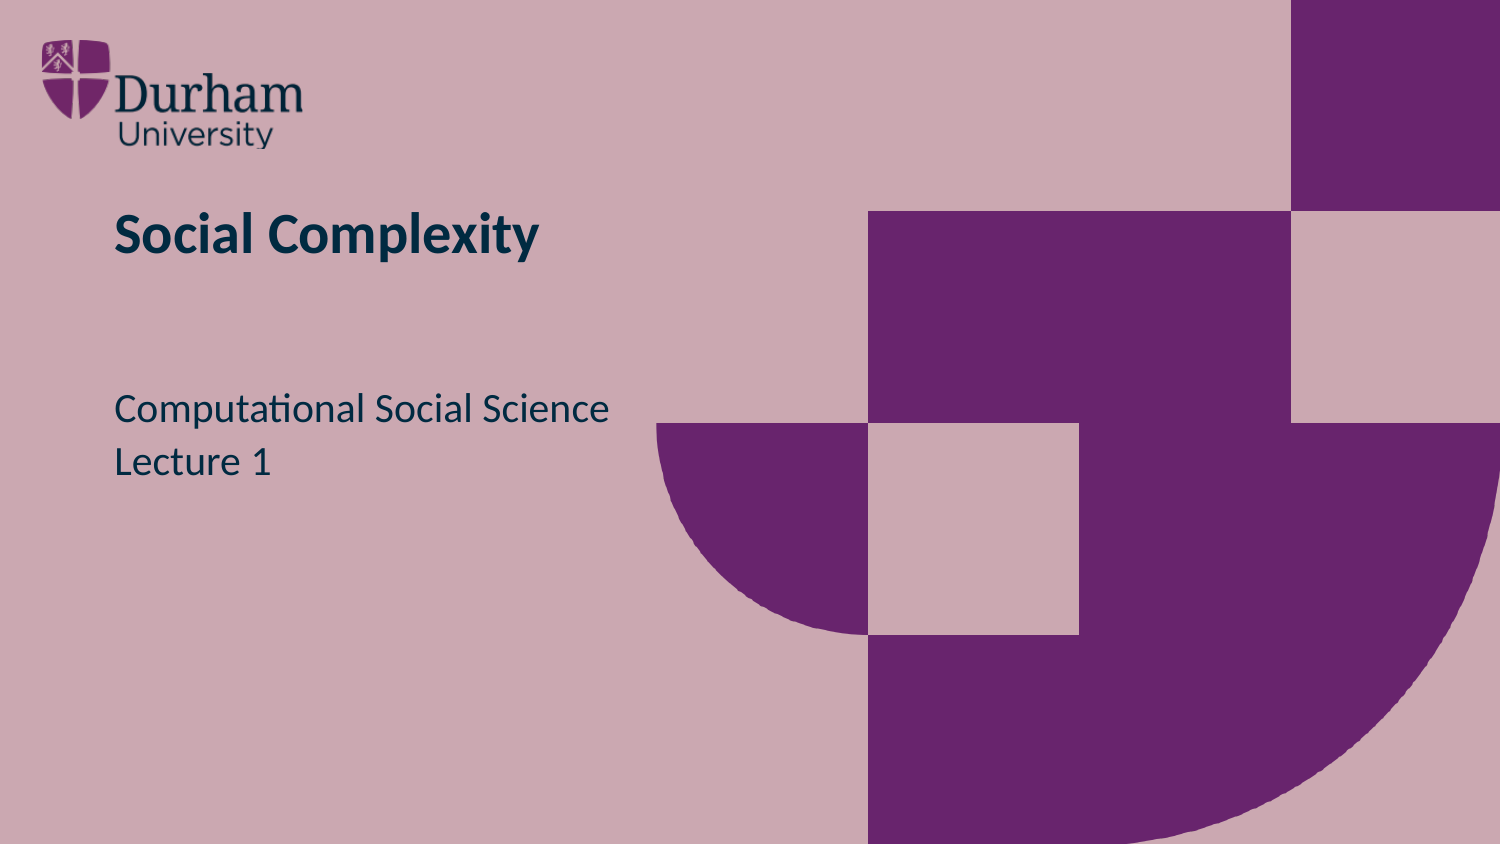

# Social Complexity
Computational Social Science
Lecture 1